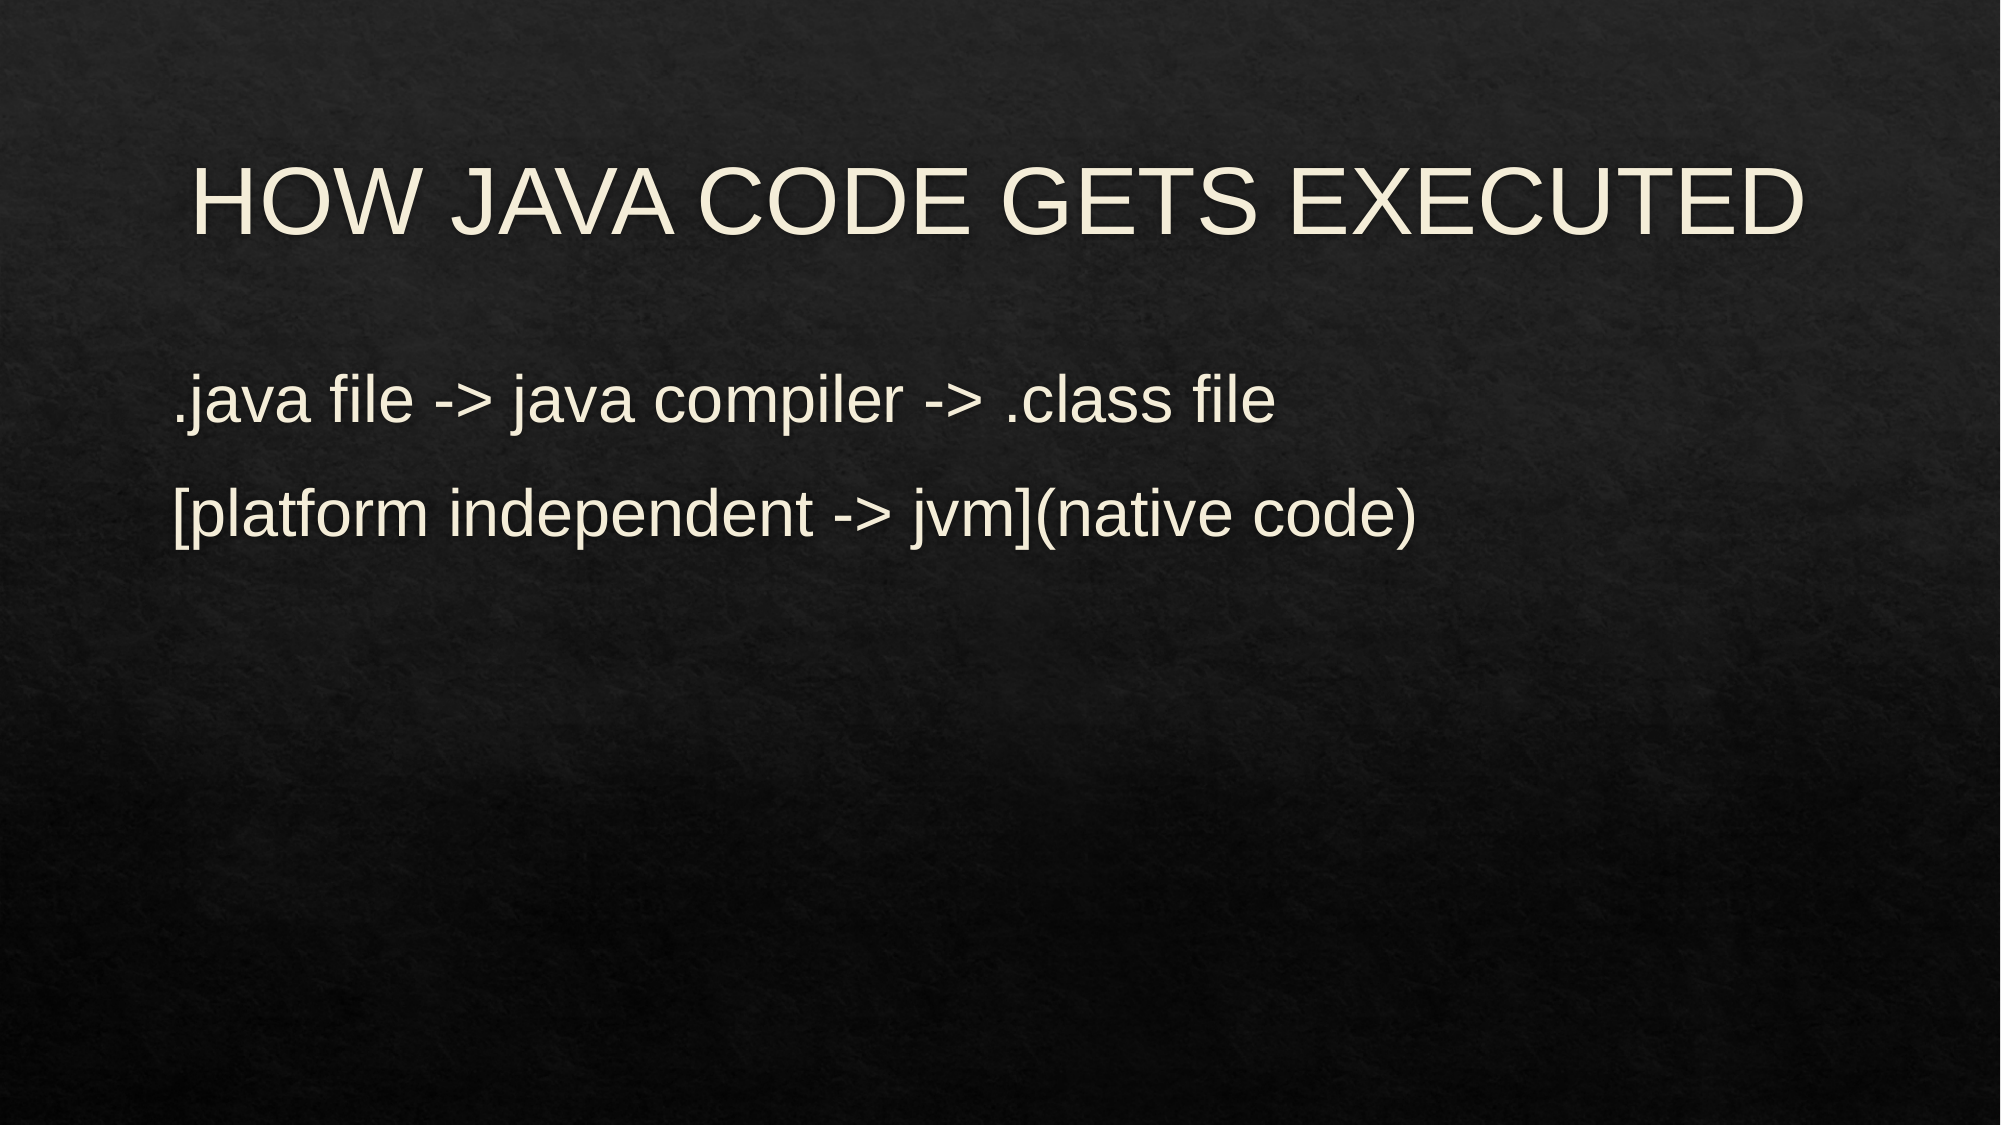

# HOW JAVA CODE GETS EXECUTED
.java file -> java compiler -> .class file
[platform independent -> jvm](native code)